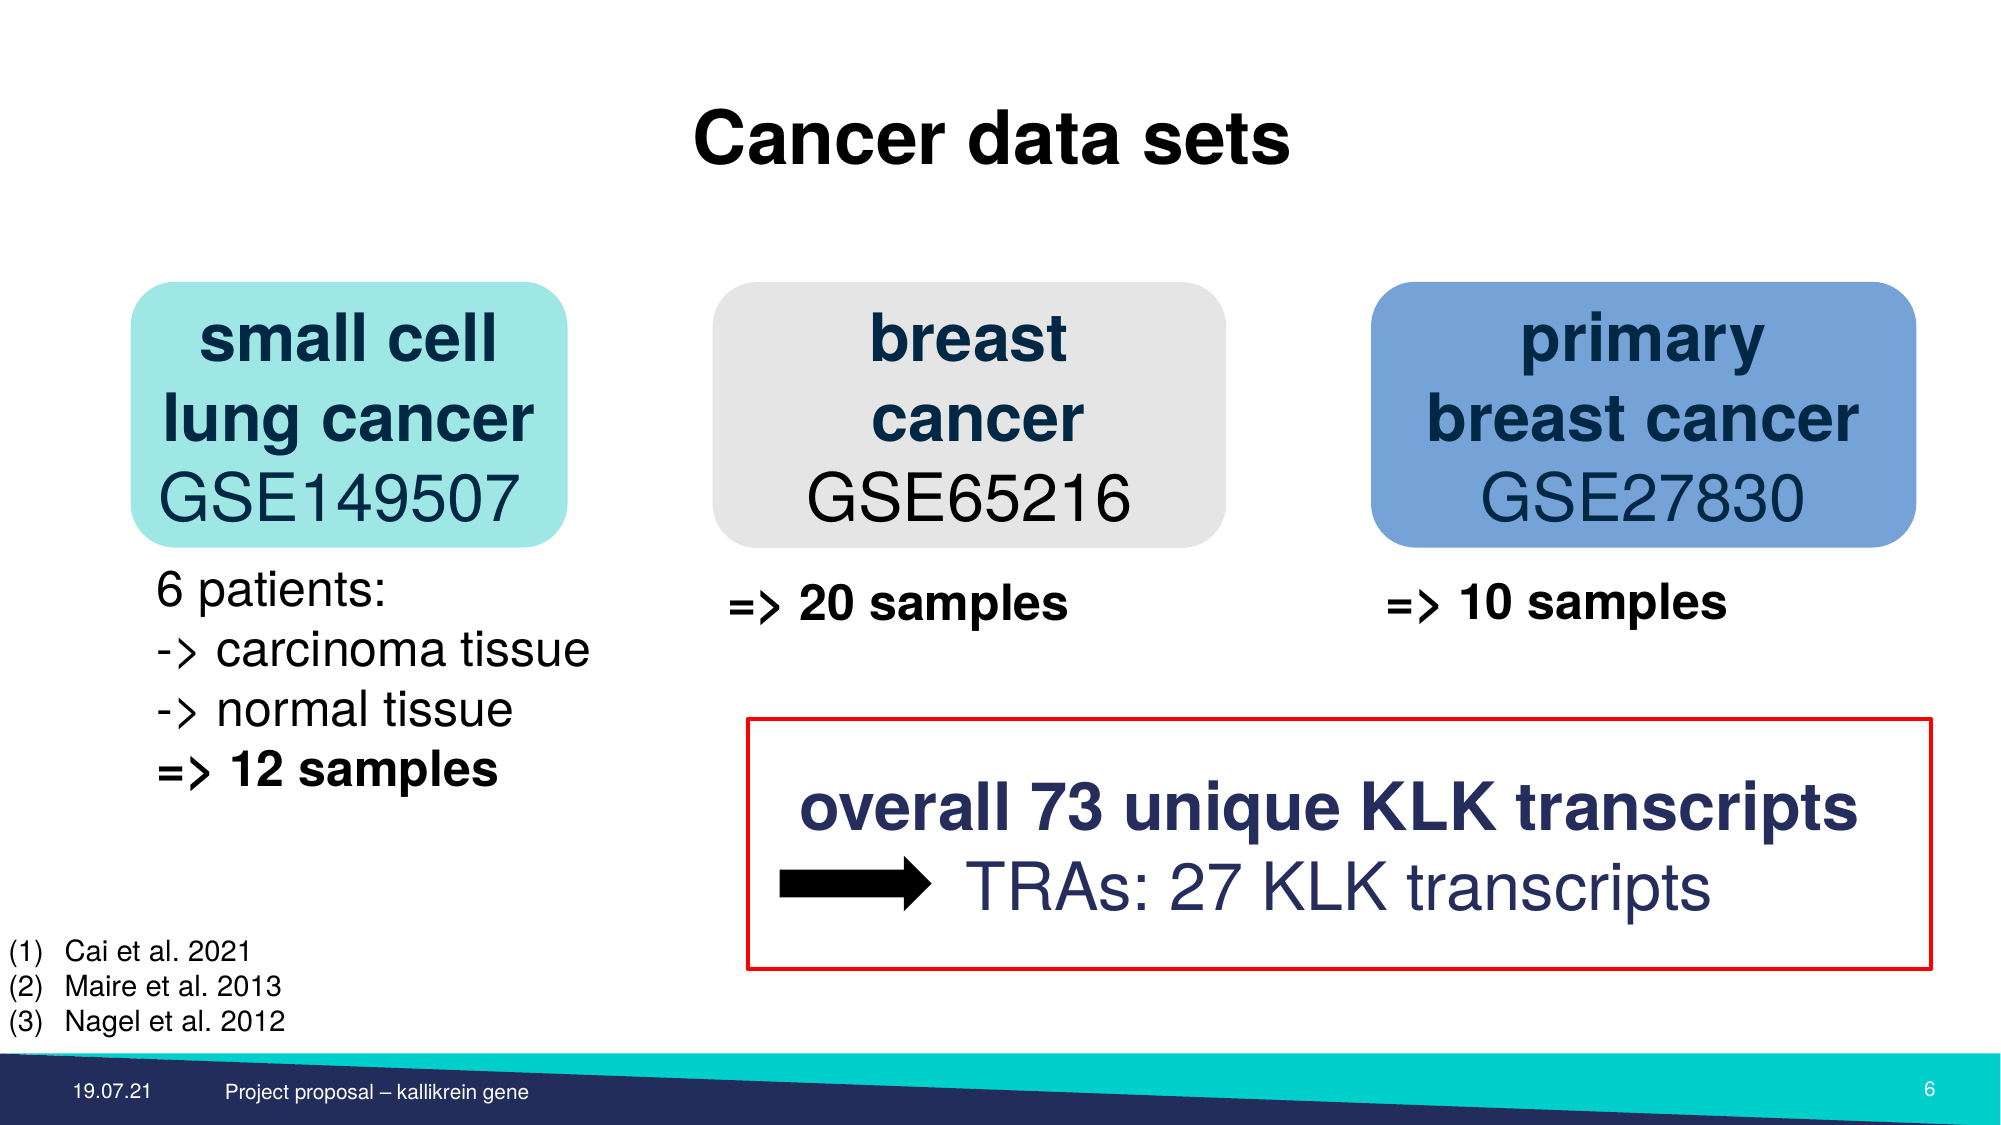

Cancer data sets
small cell
lung cancer
GSE149507
primary
breast cancer
GSE27830
breast
 cancer
GSE65216
6 patients:
-> carcinoma tissue
-> normal tissue
=> 12 samples

=> 10 samples

=> 20 samples

overall 73 unique KLK transcripts
TRAs: 27 KLK transcripts

Cai et al. 2021
Maire et al. 2013
Nagel et al. 2012

6
19.07.21
Project proposal – kallikrein gene